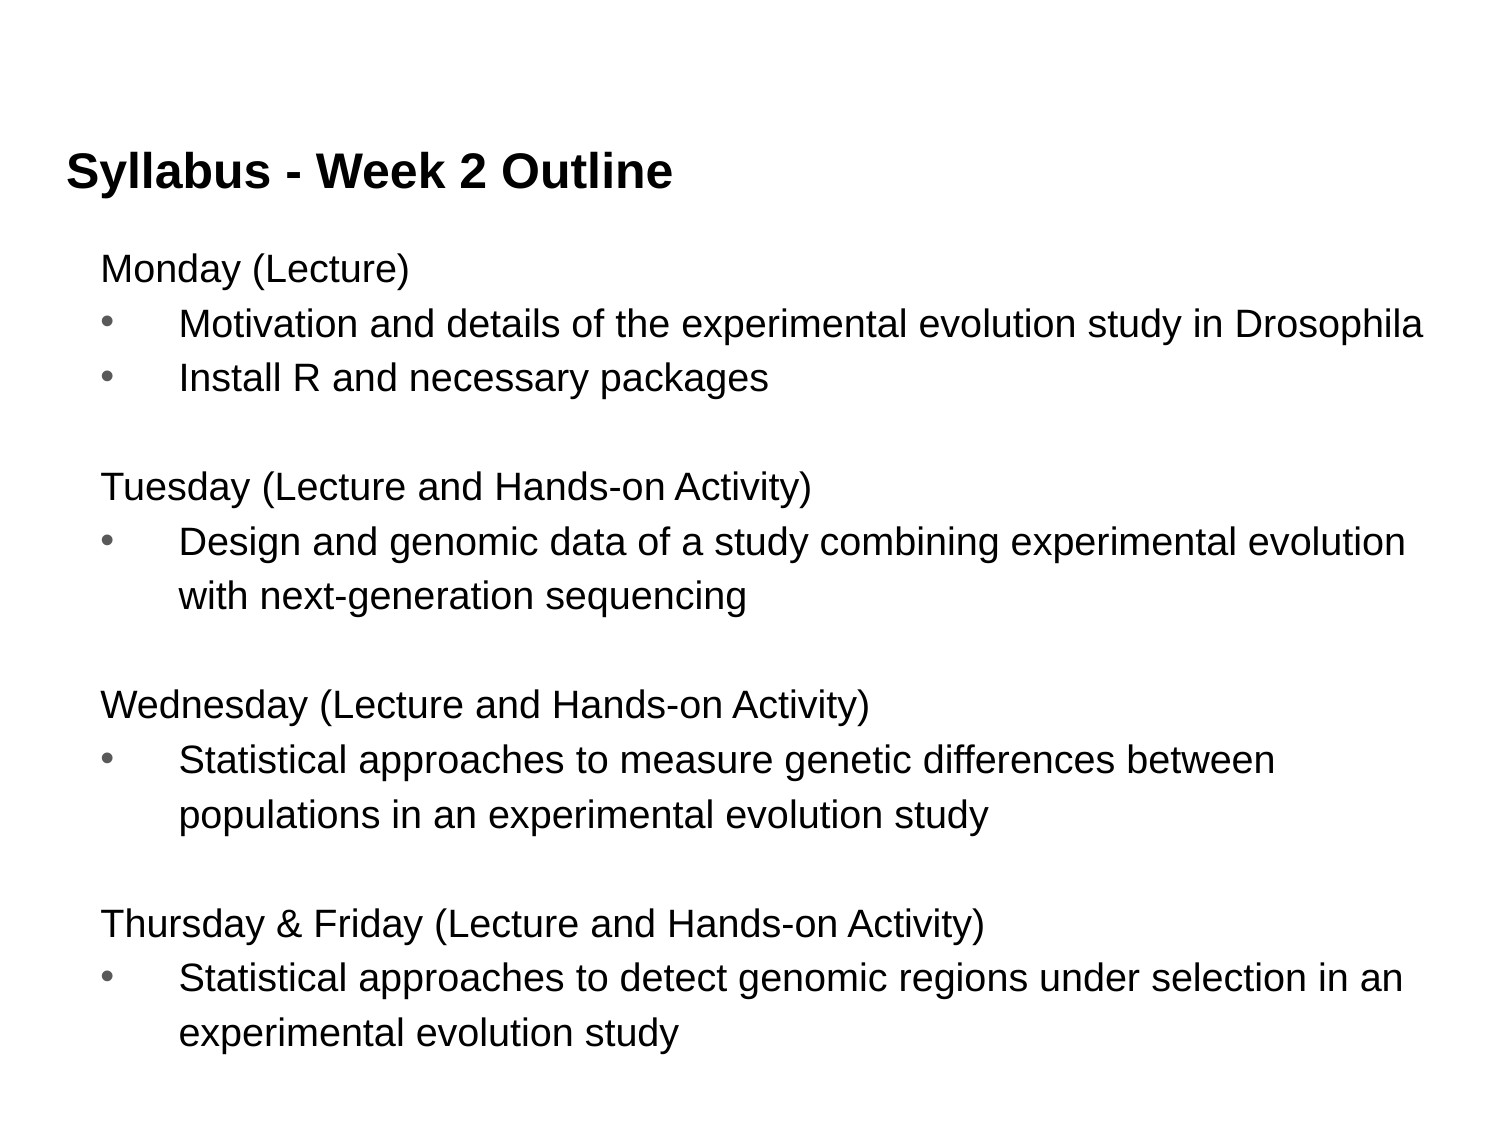

Syllabus - Week 2 Outline
Monday (Lecture)
Motivation and details of the experimental evolution study in Drosophila
Install R and necessary packages

Tuesday (Lecture and Hands-on Activity)
Design and genomic data of a study combining experimental evolution with next-generation sequencing

Wednesday (Lecture and Hands-on Activity)
Statistical approaches to measure genetic differences between populations in an experimental evolution study

Thursday & Friday (Lecture and Hands-on Activity)
Statistical approaches to detect genomic regions under selection in an experimental evolution study